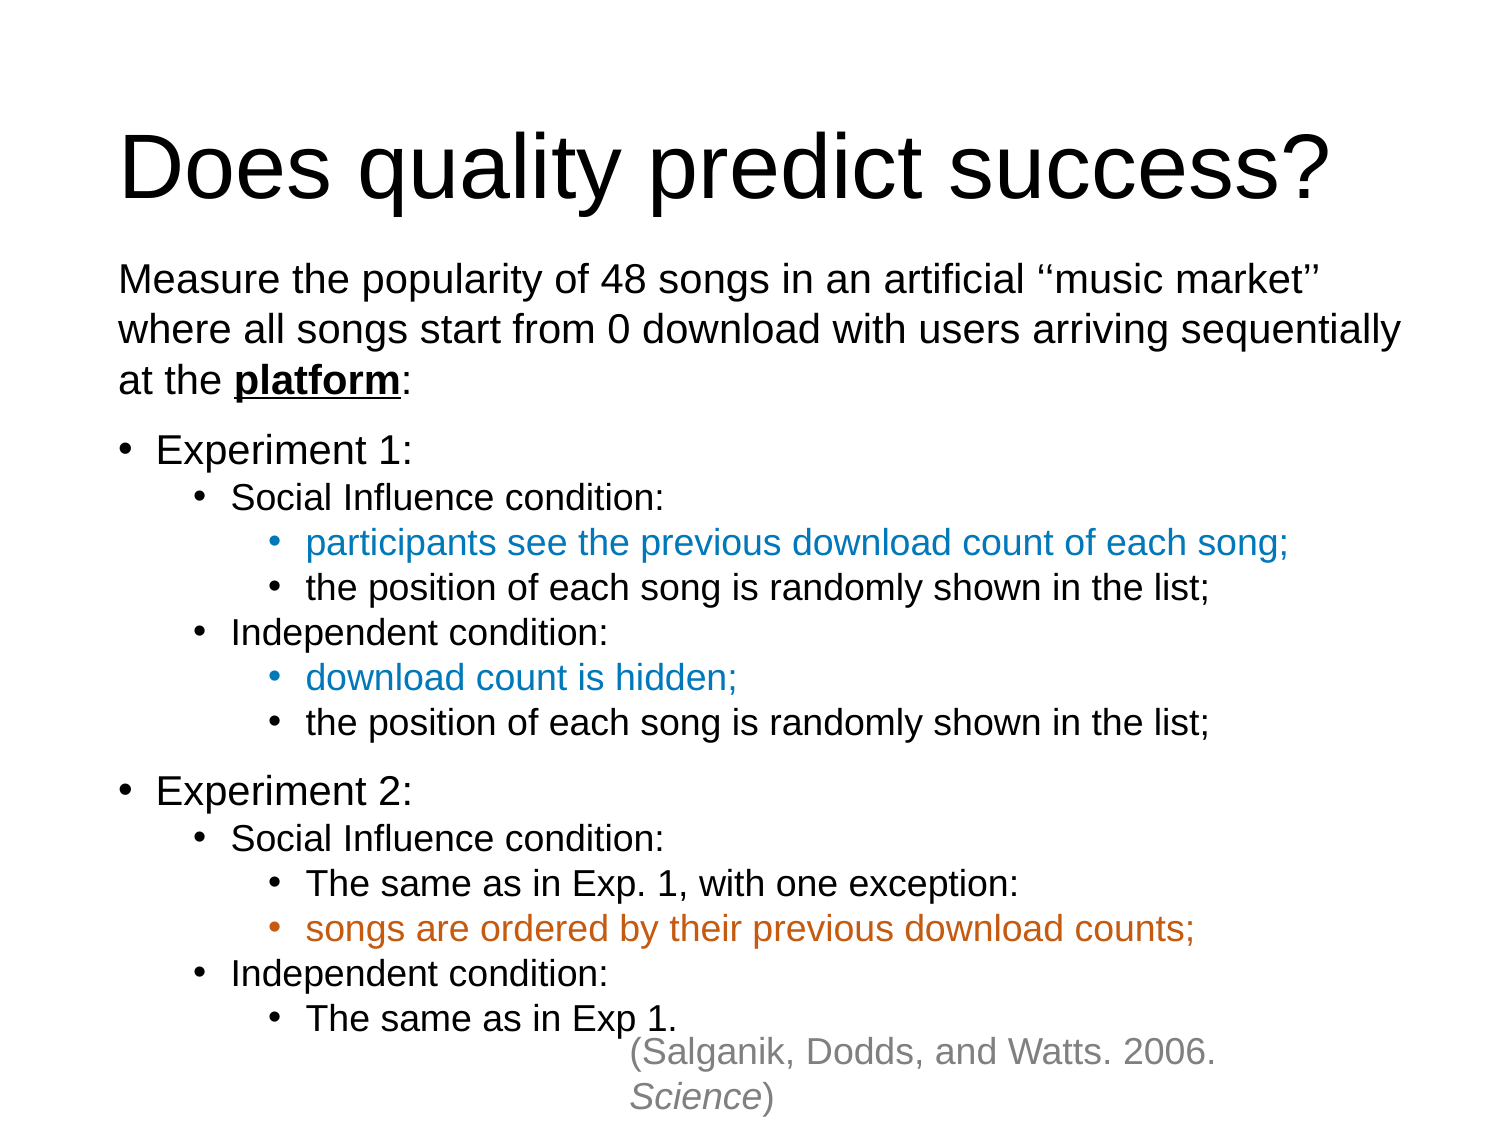

# Does quality predict success?
Measure the popularity of 48 songs in an artificial ‘‘music market’’ where all songs start from 0 download with users arriving sequentially at the platform:
Experiment 1:
Social Influence condition:
participants see the previous download count of each song;
the position of each song is randomly shown in the list;
Independent condition:
download count is hidden;
the position of each song is randomly shown in the list;
Experiment 2:
Social Influence condition:
The same as in Exp. 1, with one exception:
songs are ordered by their previous download counts;
Independent condition:
The same as in Exp 1.
(Salganik, Dodds, and Watts. 2006. Science)